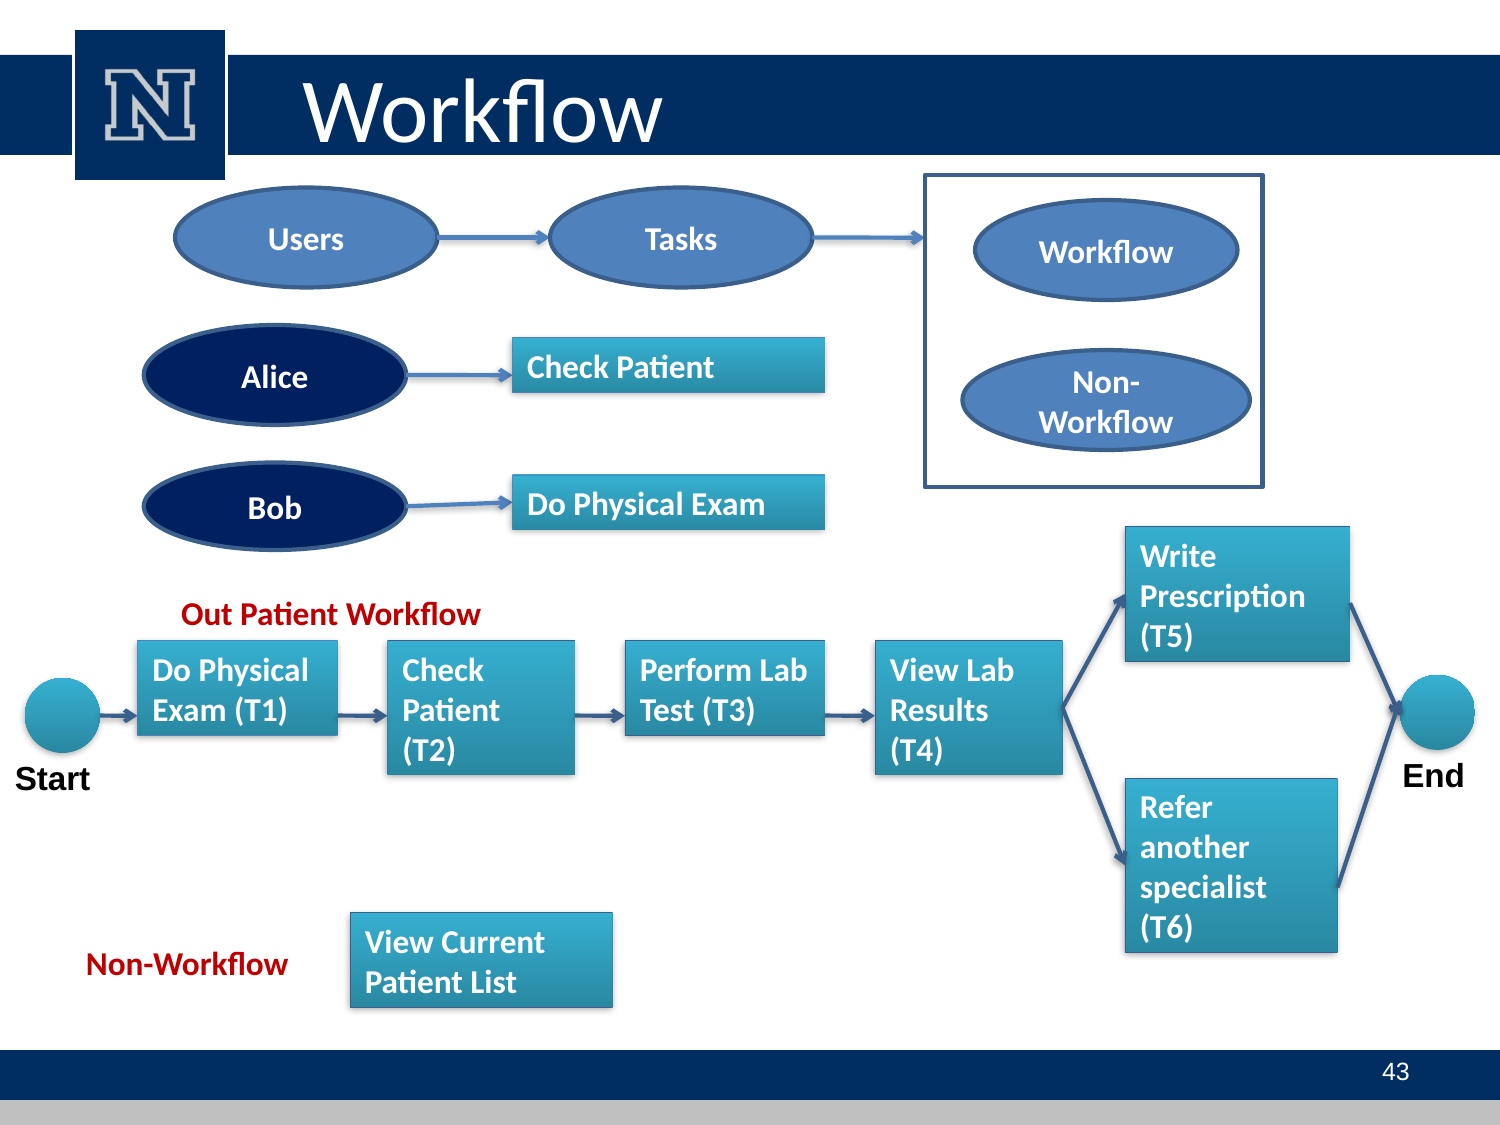

# Workflow

Users
Tasks
Workflow
Alice
Check Patient
Non-Workflow
Bob
Do Physical Exam
Write Prescription (T5)
Out Patient Workflow
Do Physical Exam (T1)
Check Patient (T2)
Perform Lab Test (T3)
View Lab Results (T4)

End
Start
Refer another specialist (T6)
Non-Workflow
View Current Patient List
43